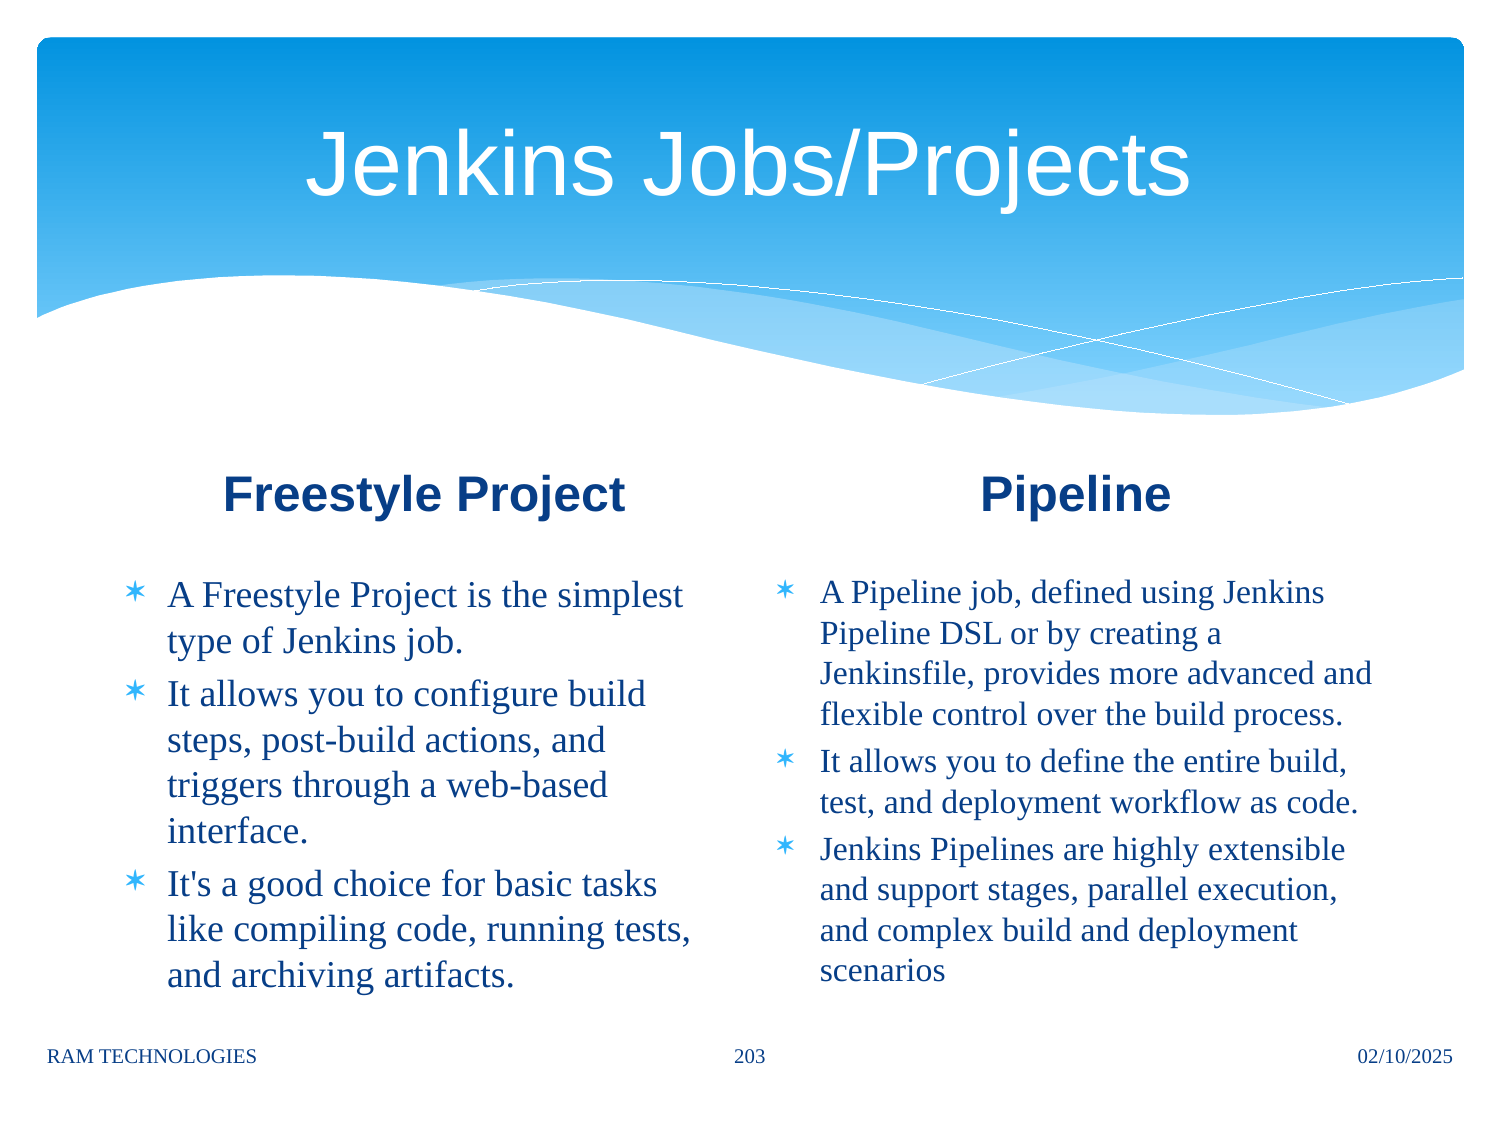

# Jenkins Jobs/Projects
Pipeline
Freestyle Project
A Freestyle Project is the simplest type of Jenkins job.
It allows you to configure build steps, post-build actions, and triggers through a web-based interface.
It's a good choice for basic tasks like compiling code, running tests, and archiving artifacts.
A Pipeline job, defined using Jenkins Pipeline DSL or by creating a Jenkinsfile, provides more advanced and flexible control over the build process.
It allows you to define the entire build, test, and deployment workflow as code.
Jenkins Pipelines are highly extensible and support stages, parallel execution, and complex build and deployment scenarios
203
RAM TECHNOLOGIES
02/10/2025